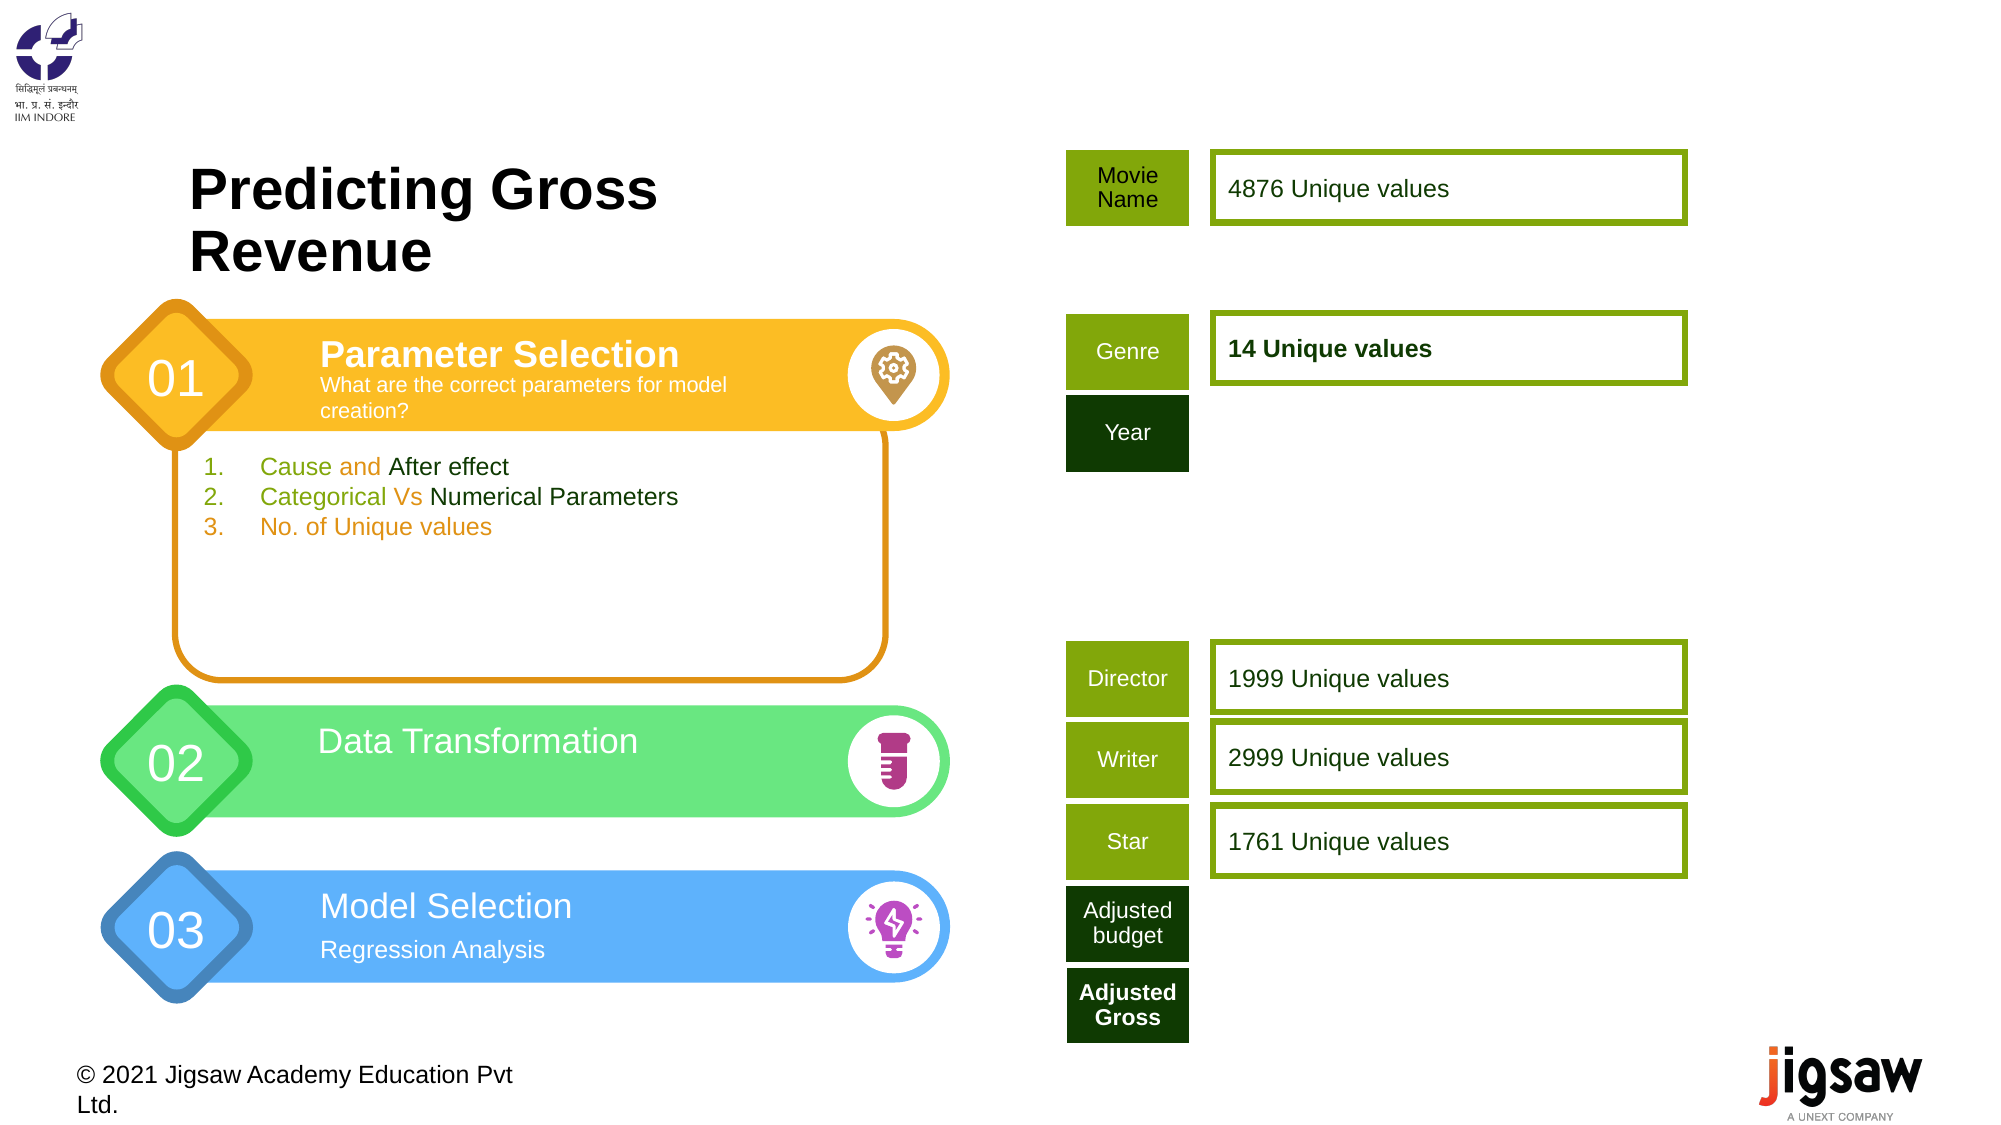

# Predicting Gross Revenue
4876 Unique values

Movie Name

Rating

Genre

Year

Score

Votes

Director

Writer

Star

Adjusted budget

Adjusted Gross

01
Parameter Selection
What are the correct parameters for model creation?

14 Unique values

Cause and After effect
Categorical Vs Numerical Parameters
No. of Unique values
1999 Unique values

02

Data Transformation

2999 Unique values
1761 Unique values

03

Model Selection
Regression Analysis